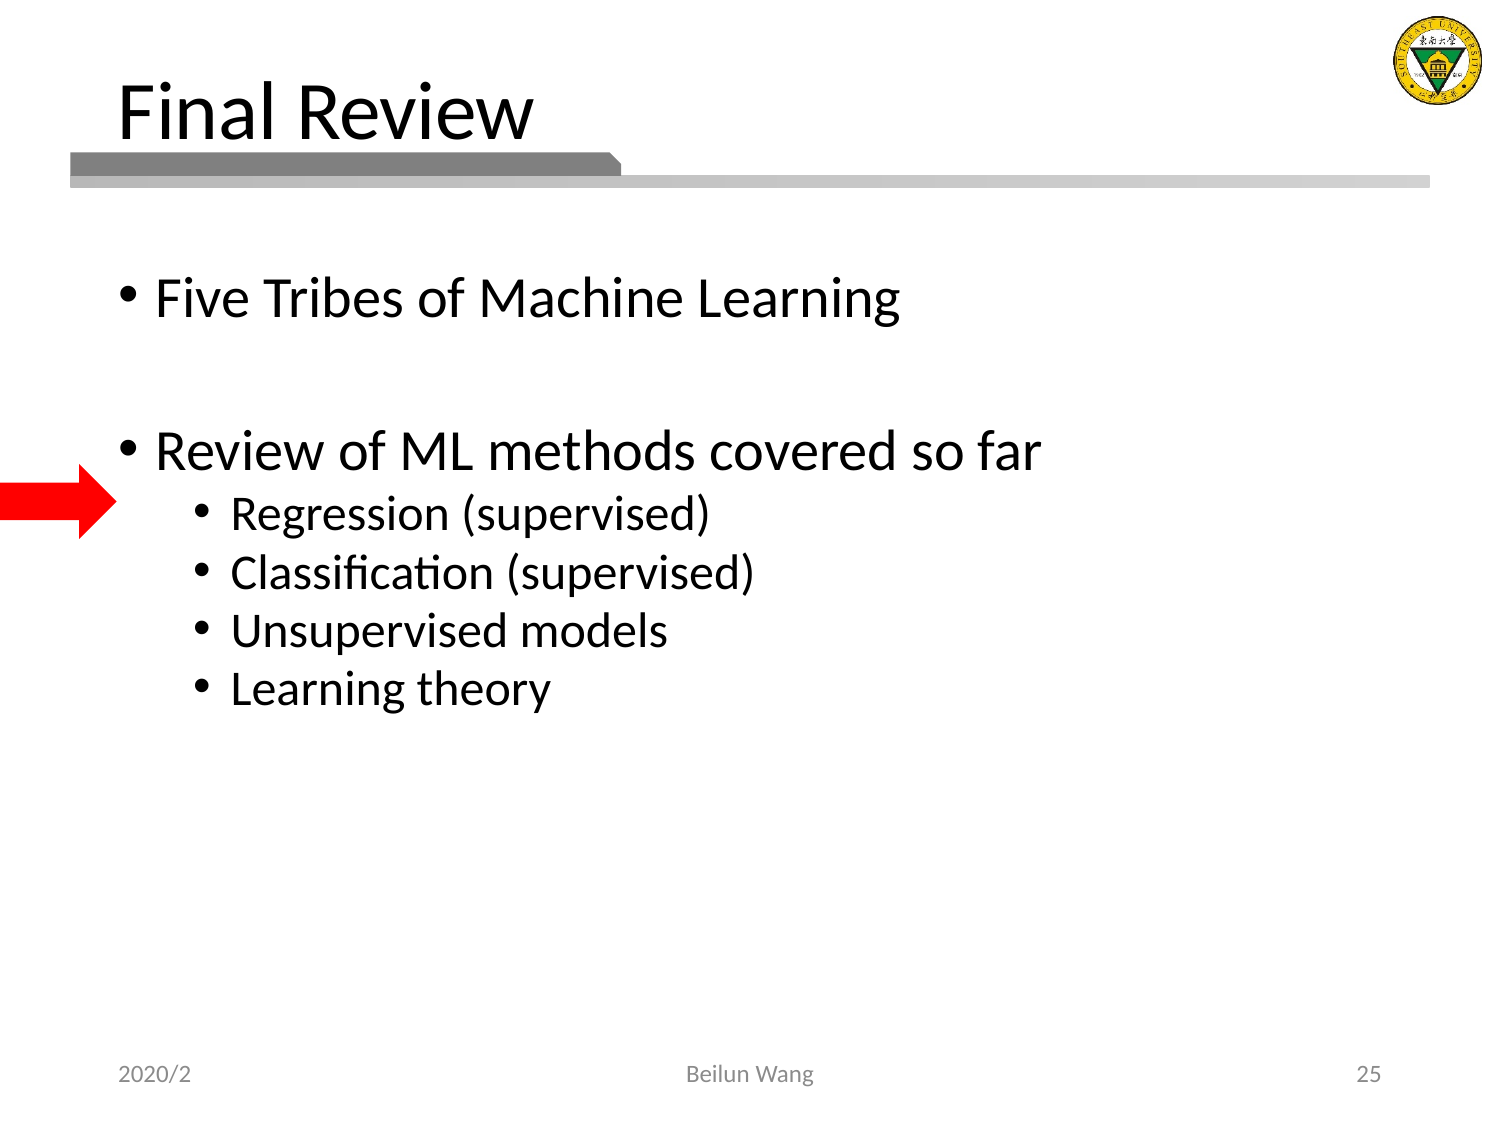

# Final Review
Five Tribes of Machine Learning

Review of ML methods covered so far
Regression (supervised)
Classification (supervised)
Unsupervised models
Learning theory

2020/2
Beilun Wang
25